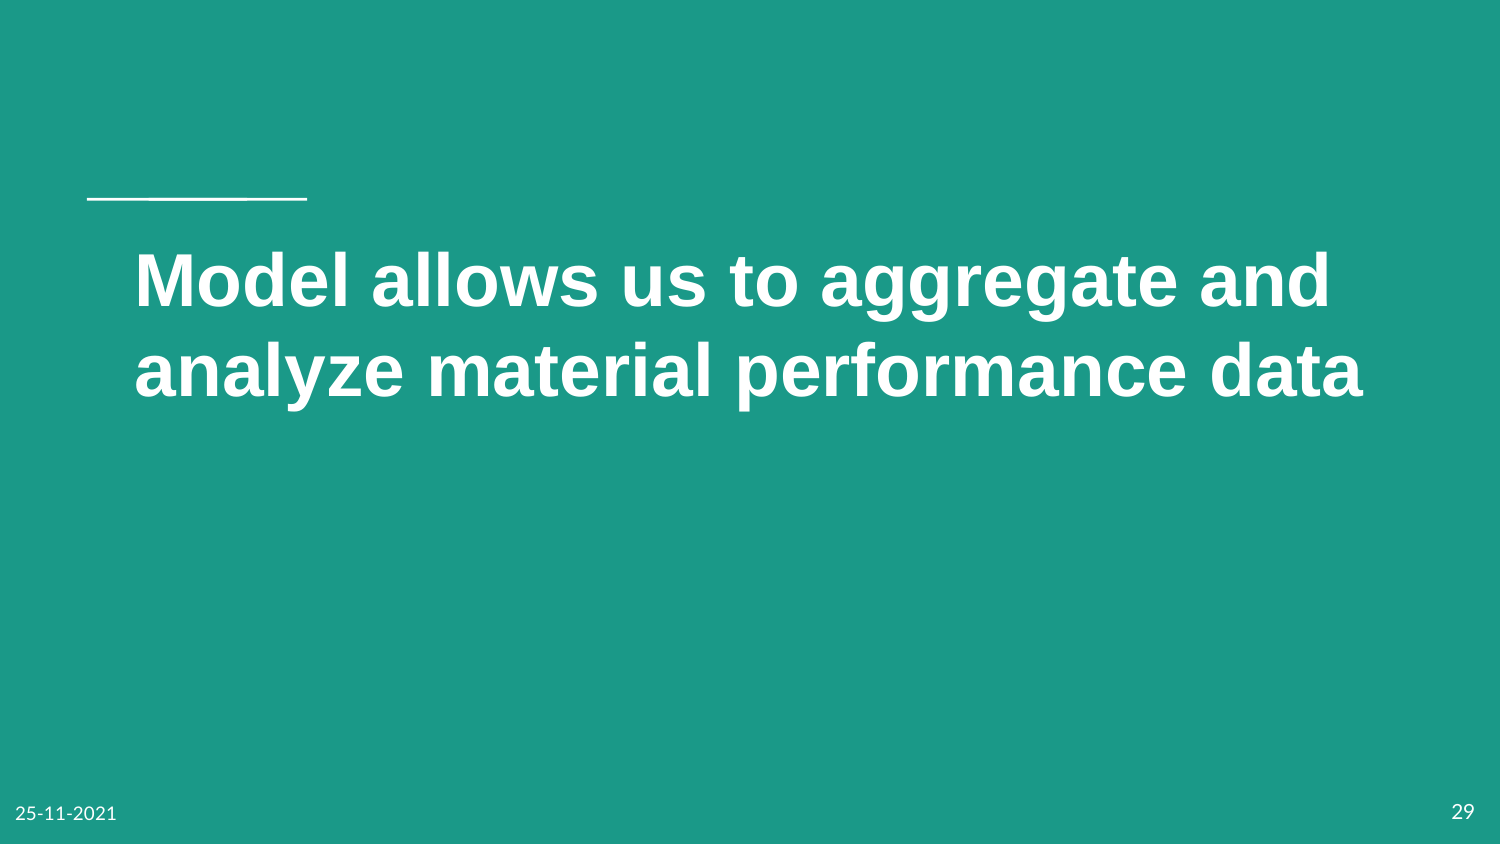

# Model allows us to aggregate and analyze material performance data
29
25-11-2021